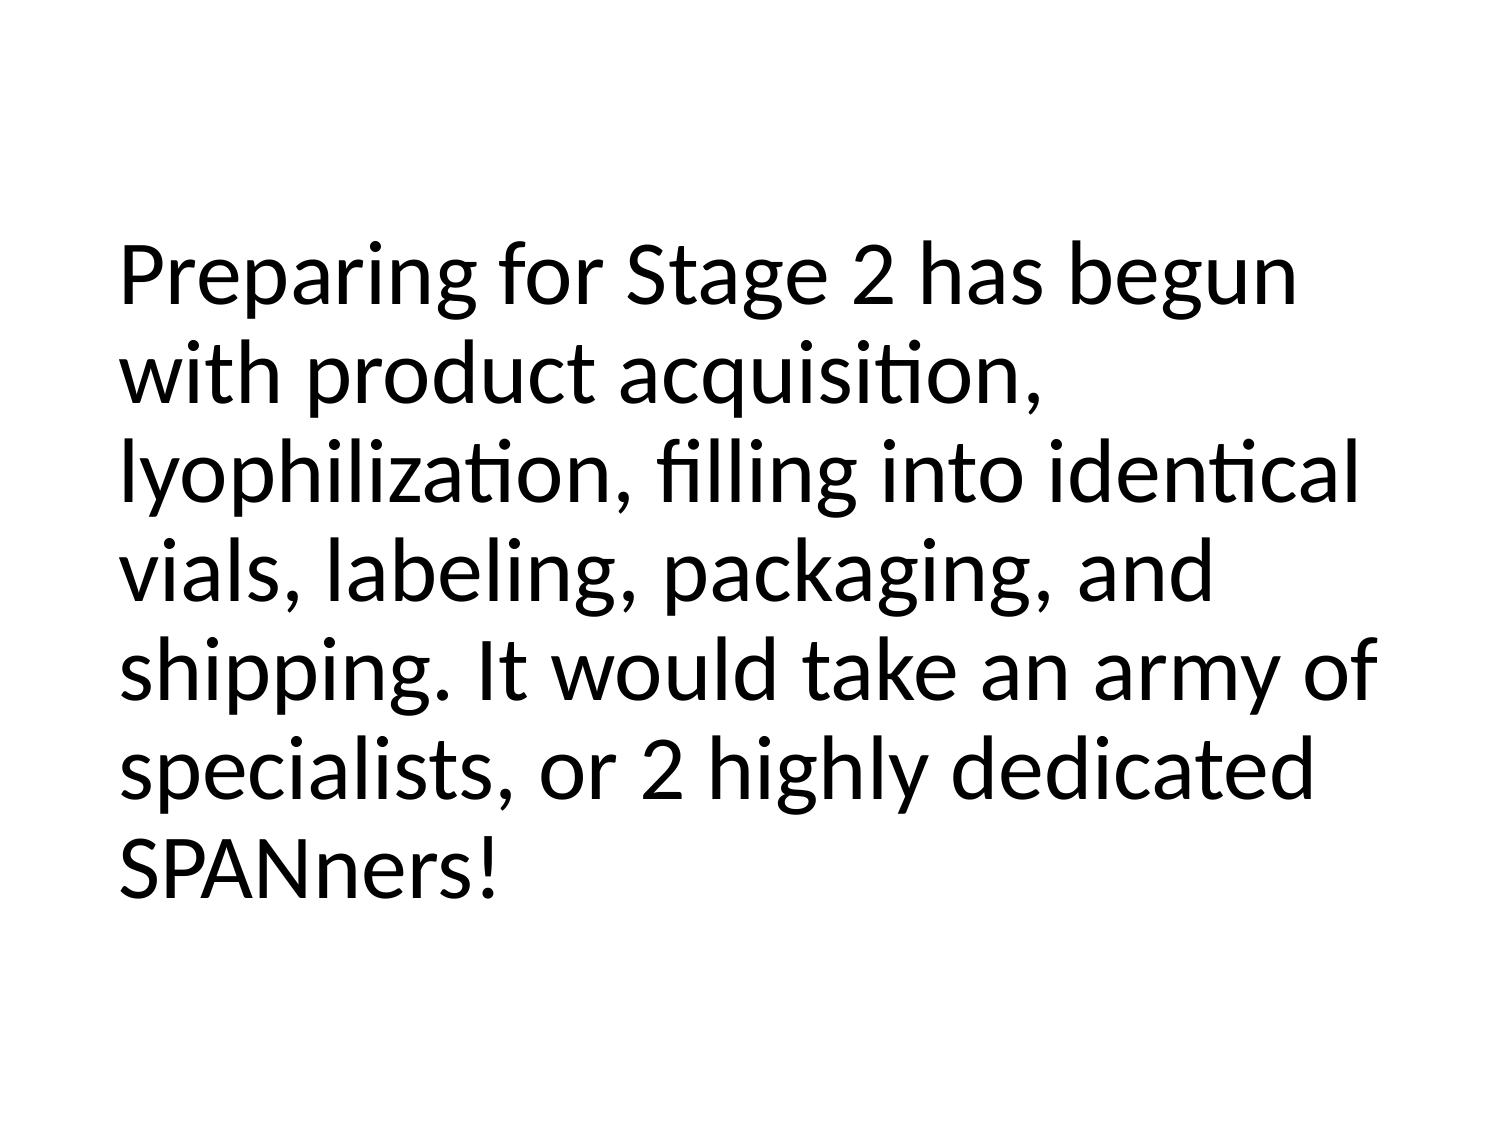

# Preparing for Stage 2 has begun with product acquisition, lyophilization, filling into identical vials, labeling, packaging, and shipping. It would take an army of specialists, or 2 highly dedicated SPANners!